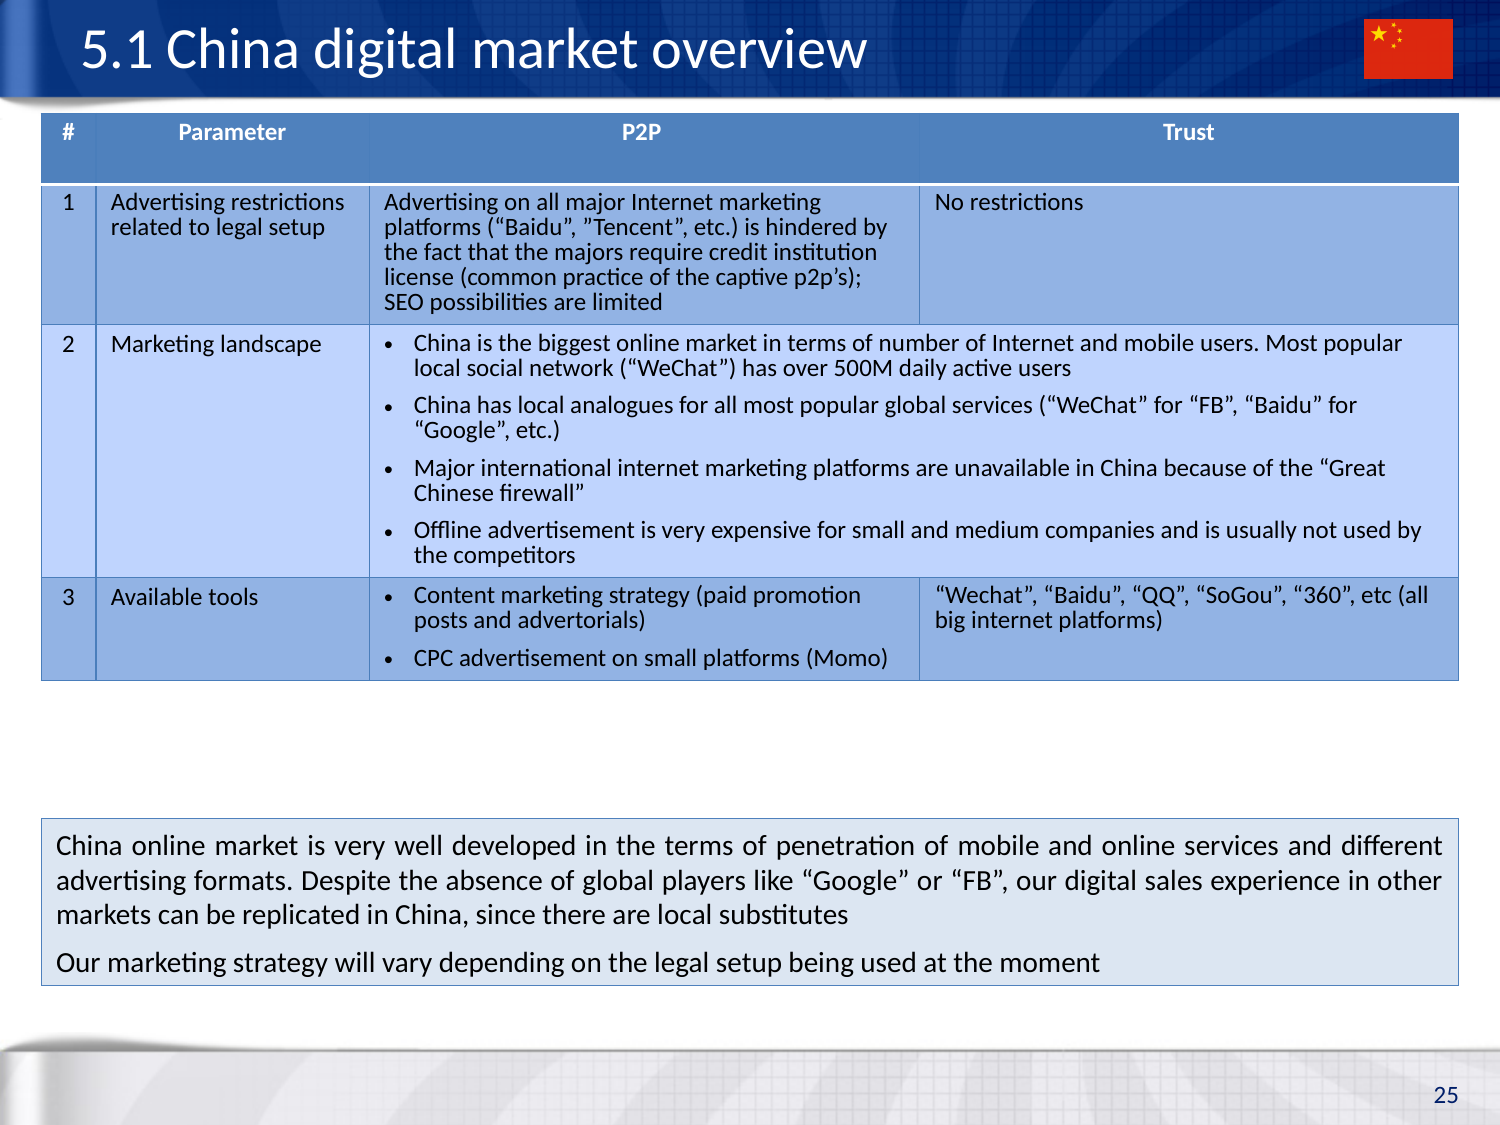

# 5.1 China digital market overview
| # | Parameter | P2P | Trust |
| --- | --- | --- | --- |
| 1 | Advertising restrictions related to legal setup | Advertising on all major Internet marketing platforms (“Baidu”, ”Tencent”, etc.) is hindered by the fact that the majors require credit institution license (common practice of the captive p2p’s); SEO possibilities are limited | No restrictions |
| 2 | Marketing landscape | China is the biggest online market in terms of number of Internet and mobile users. Most popular local social network (“WeChat”) has over 500M daily active users China has local analogues for all most popular global services (“WeChat” for “FB”, “Baidu” for “Google”, etc.) Major international internet marketing platforms are unavailable in China because of the “Great Chinese firewall” Offline advertisement is very expensive for small and medium companies and is usually not used by the competitors |  |
| 3 | Available tools | Content marketing strategy (paid promotion posts and advertorials) CPC advertisement on small platforms (Momo) | “Wechat”, “Baidu”, “QQ”, “SoGou”, “360”, etc (all big internet platforms) |
China online market is very well developed in the terms of penetration of mobile and online services and different advertising formats. Despite the absence of global players like “Google” or “FB”, our digital sales experience in other markets can be replicated in China, since there are local substitutes
Our marketing strategy will vary depending on the legal setup being used at the moment
25